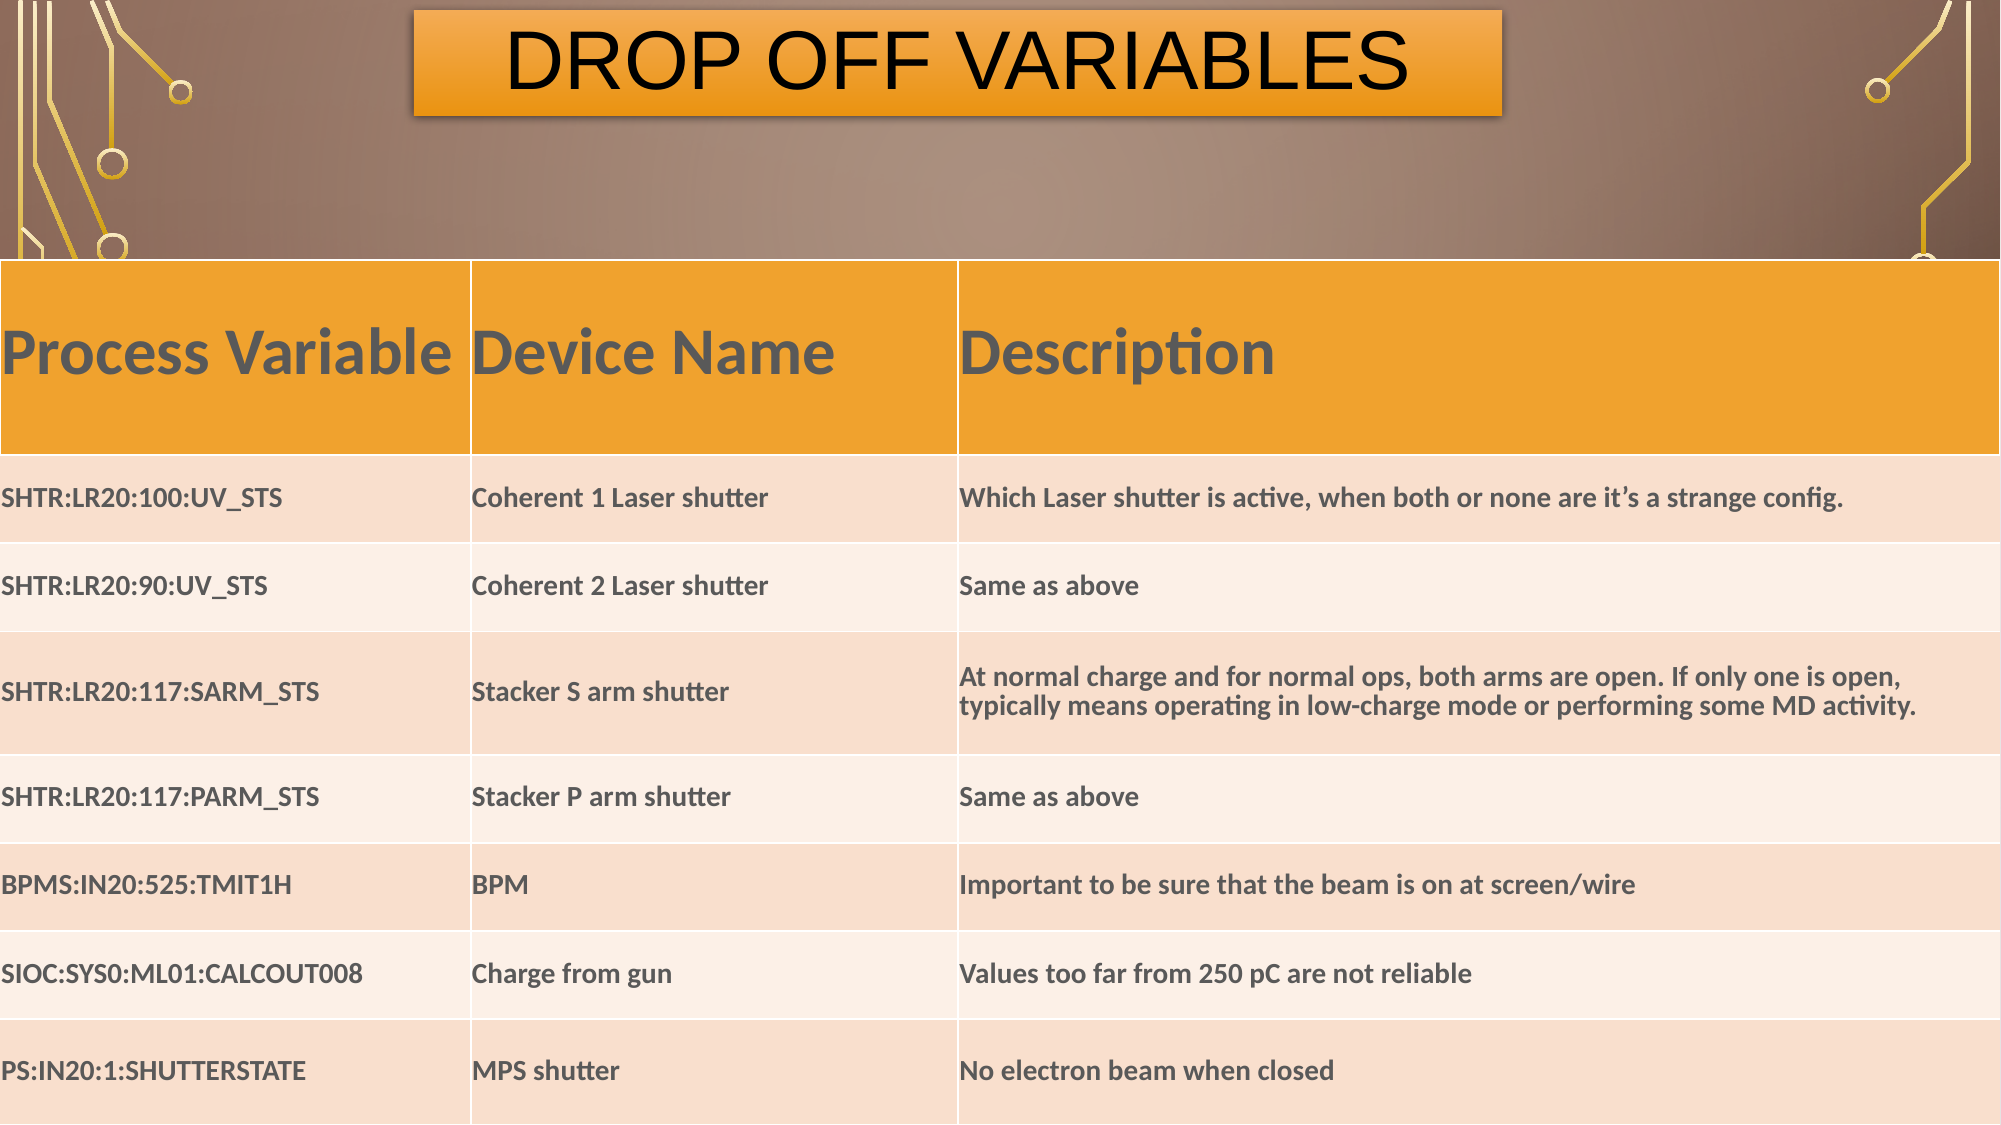

DROP OFF VARIABLES
| Process Variable | Device Name | Description |
| --- | --- | --- |
| SHTR:LR20:100:UV\_STS | Coherent 1 Laser shutter | Which Laser shutter is active, when both or none are it’s a strange config. |
| SHTR:LR20:90:UV\_STS | Coherent 2 Laser shutter | Same as above |
| SHTR:LR20:117:SARM\_STS | Stacker S arm shutter | At normal charge and for normal ops, both arms are open. If only one is open, typically means operating in low-charge mode or performing some MD activity. |
| SHTR:LR20:117:PARM\_STS | Stacker P arm shutter | Same as above |
| BPMS:IN20:525:TMIT1H | BPM | Important to be sure that the beam is on at screen/wire |
| SIOC:SYS0:ML01:CALCOUT008 | Charge from gun | Values too far from 250 pC are not reliable |
| PS:IN20:1:SHUTTERSTATE | MPS shutter | No electron beam when closed |